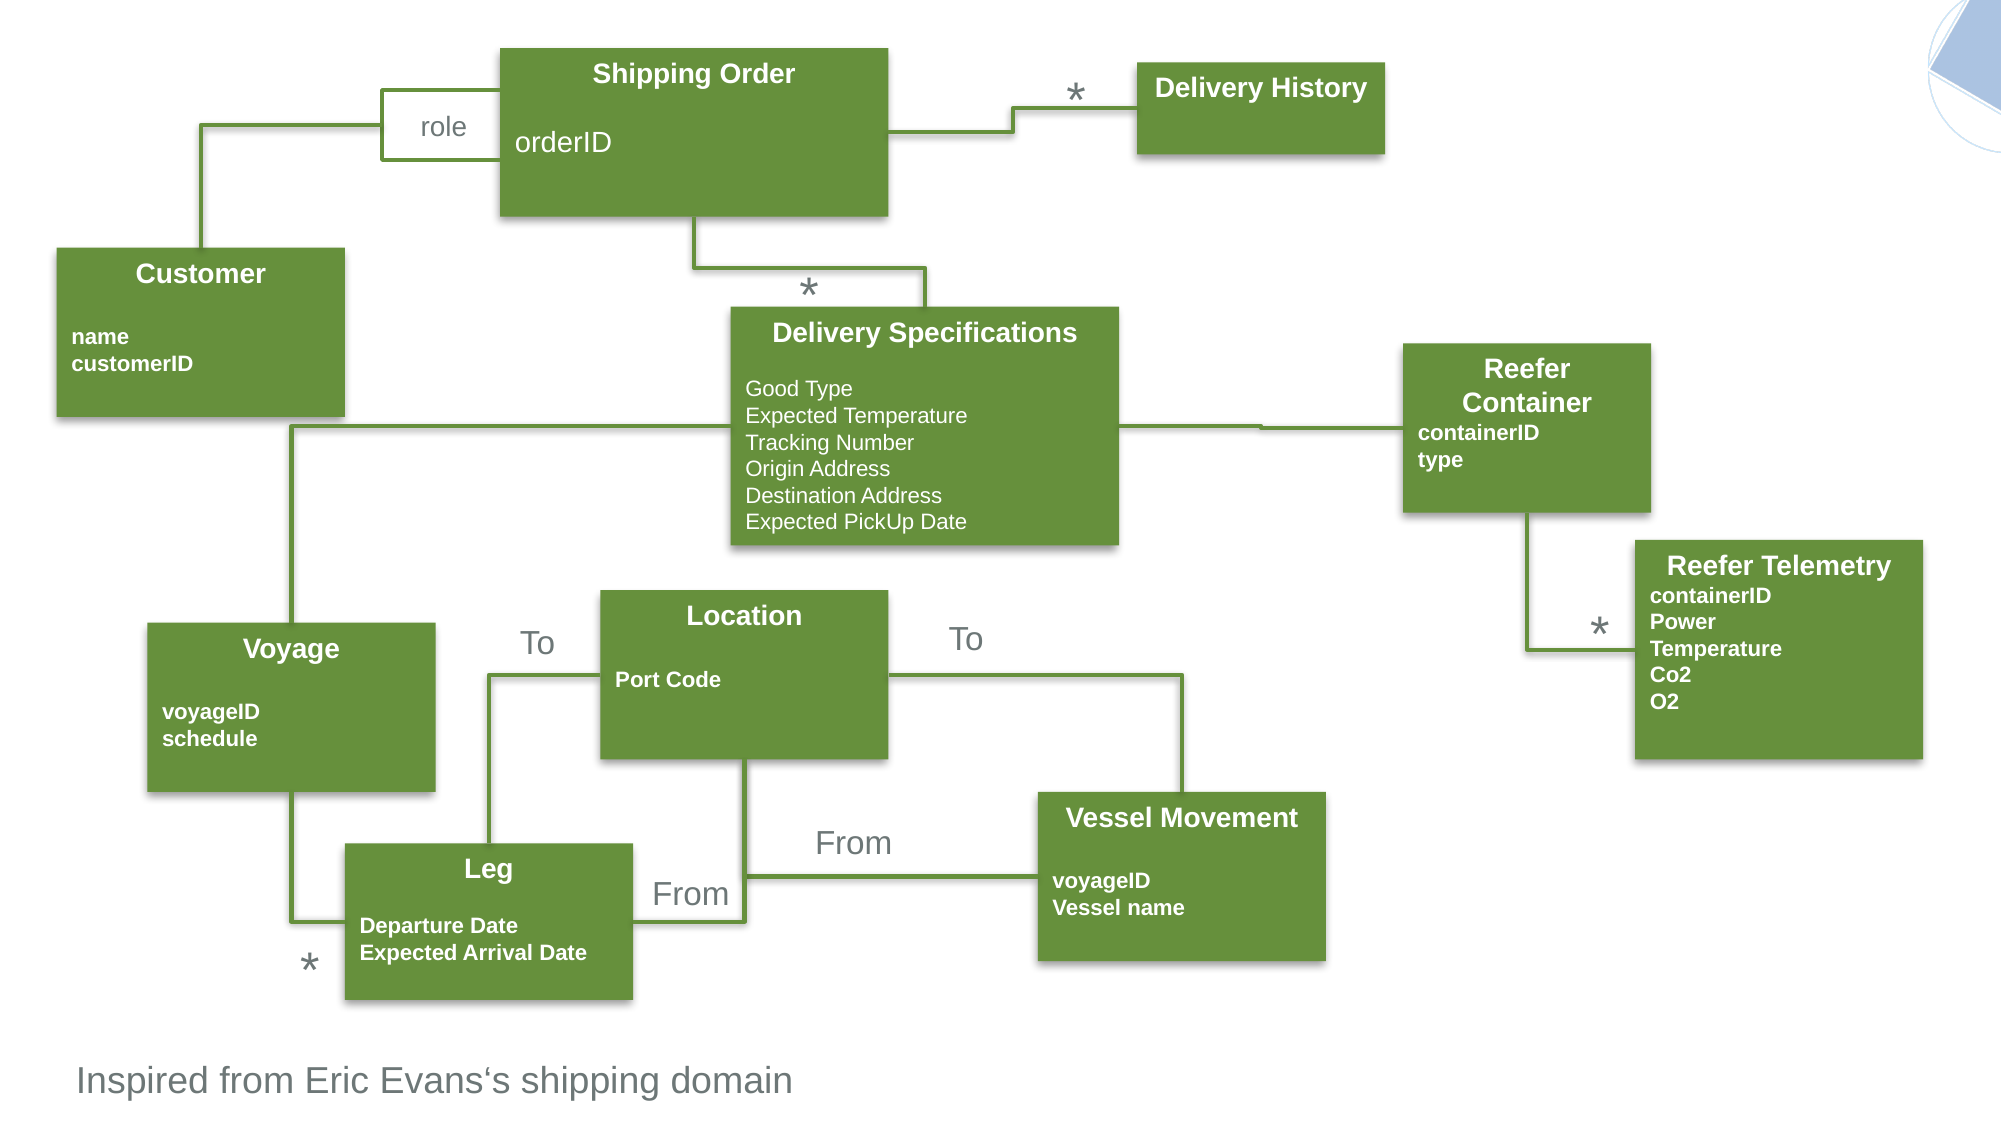

Shipping Order

orderID
*
Delivery History
role
Customer

name
customerID
*
Delivery Specifications

Good Type
Expected Temperature
Tracking Number
Origin Address
Destination Address
Expected PickUp Date
Reefer Container
containerID
type
Reefer Telemetry
containerID
Power
Temperature
Co2
O2
Location

Port Code
*
To
To
Voyage

voyageID
schedule
Vessel Movement

voyageID
Vessel name
From
Leg

Departure Date
Expected Arrival Date
From
*
Inspired from Eric Evans‘s shipping domain
50